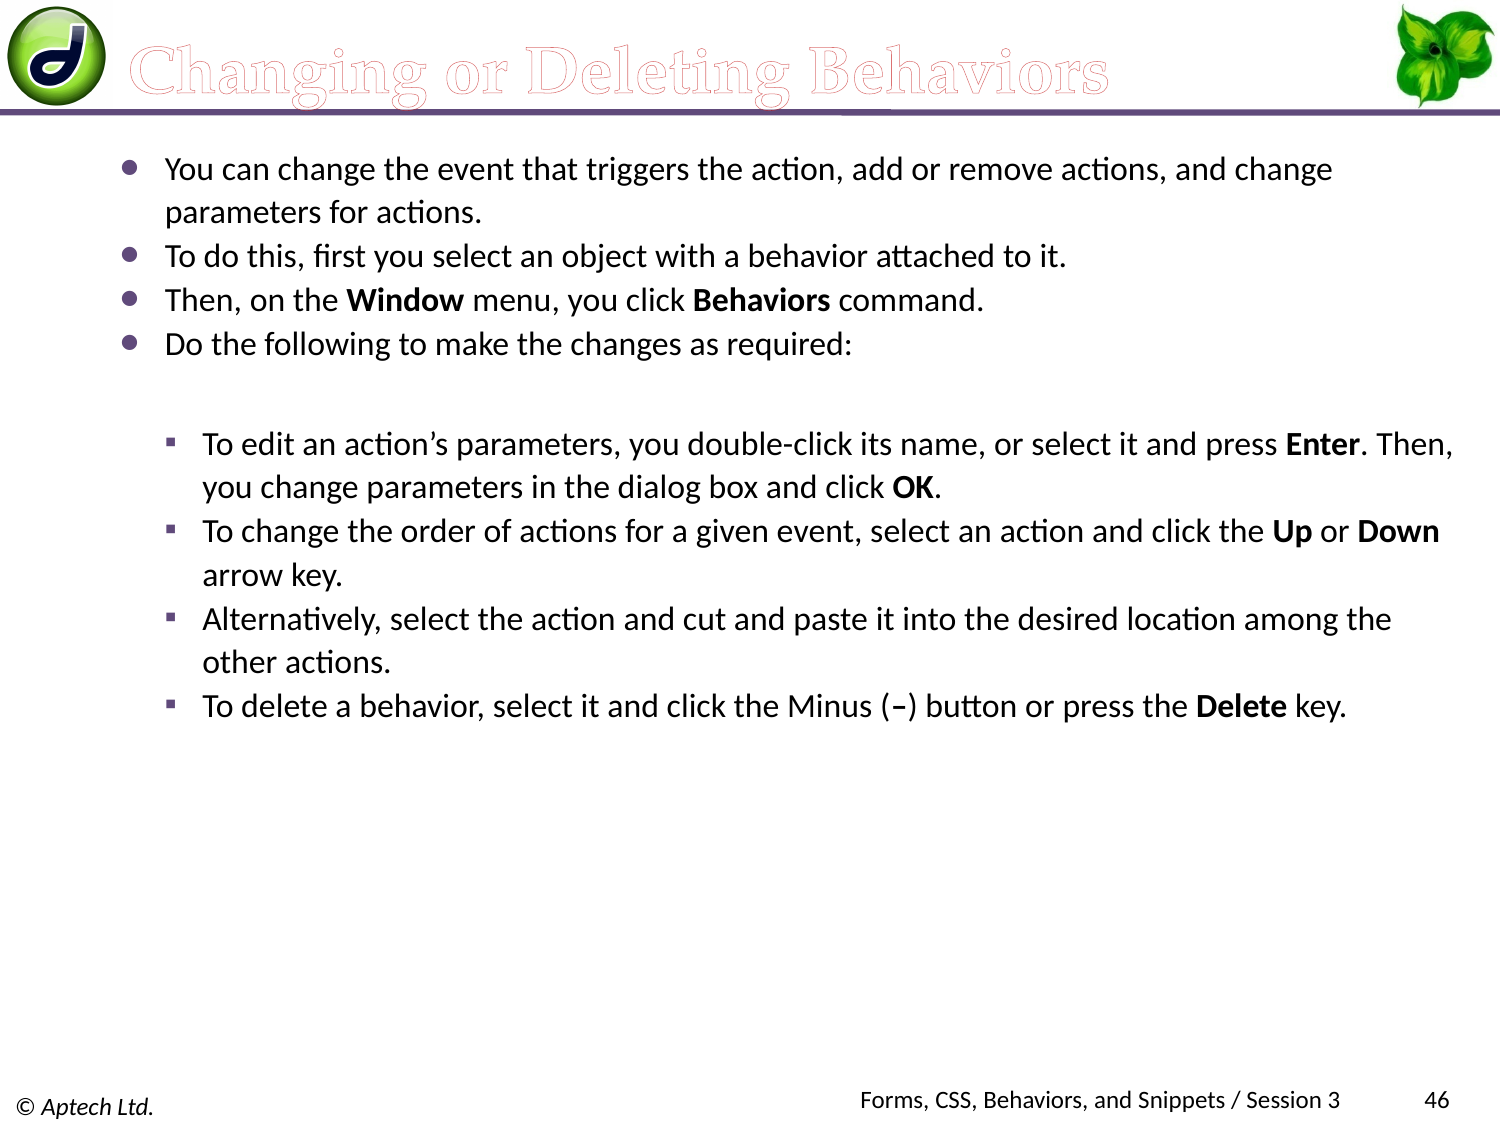

# Changing or Deleting Behaviors
You can change the event that triggers the action, add or remove actions, and change parameters for actions.
To do this, first you select an object with a behavior attached to it.
Then, on the Window menu, you click Behaviors command.
Do the following to make the changes as required:
To edit an action’s parameters, you double-click its name, or select it and press Enter. Then, you change parameters in the dialog box and click OK.
To change the order of actions for a given event, select an action and click the Up or Down arrow key.
Alternatively, select the action and cut and paste it into the desired location among the other actions.
To delete a behavior, select it and click the Minus (–) button or press the Delete key.
Forms, CSS, Behaviors, and Snippets / Session 3
46